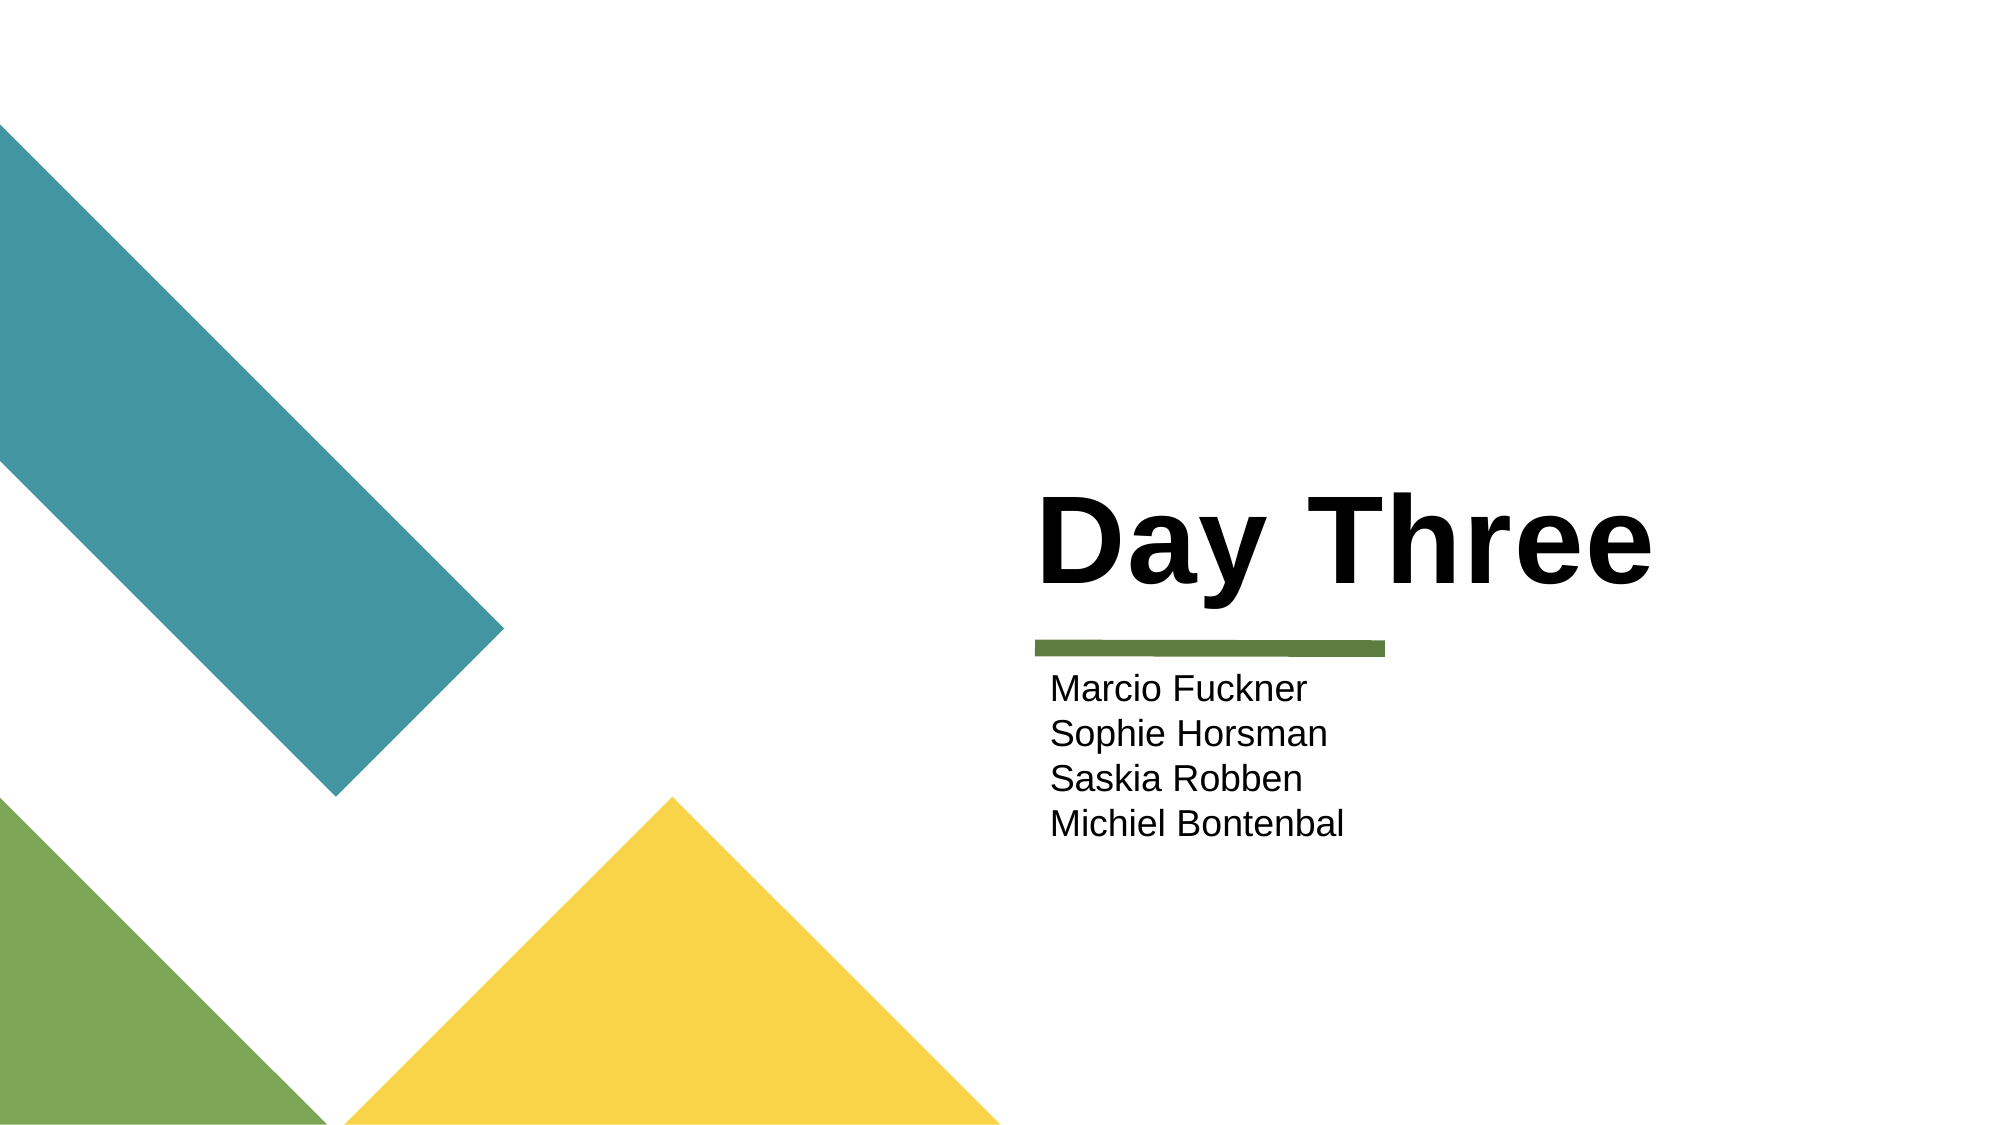

# Day Three
Marcio Fuckner
Sophie Horsman
Saskia Robben
Michiel Bontenbal